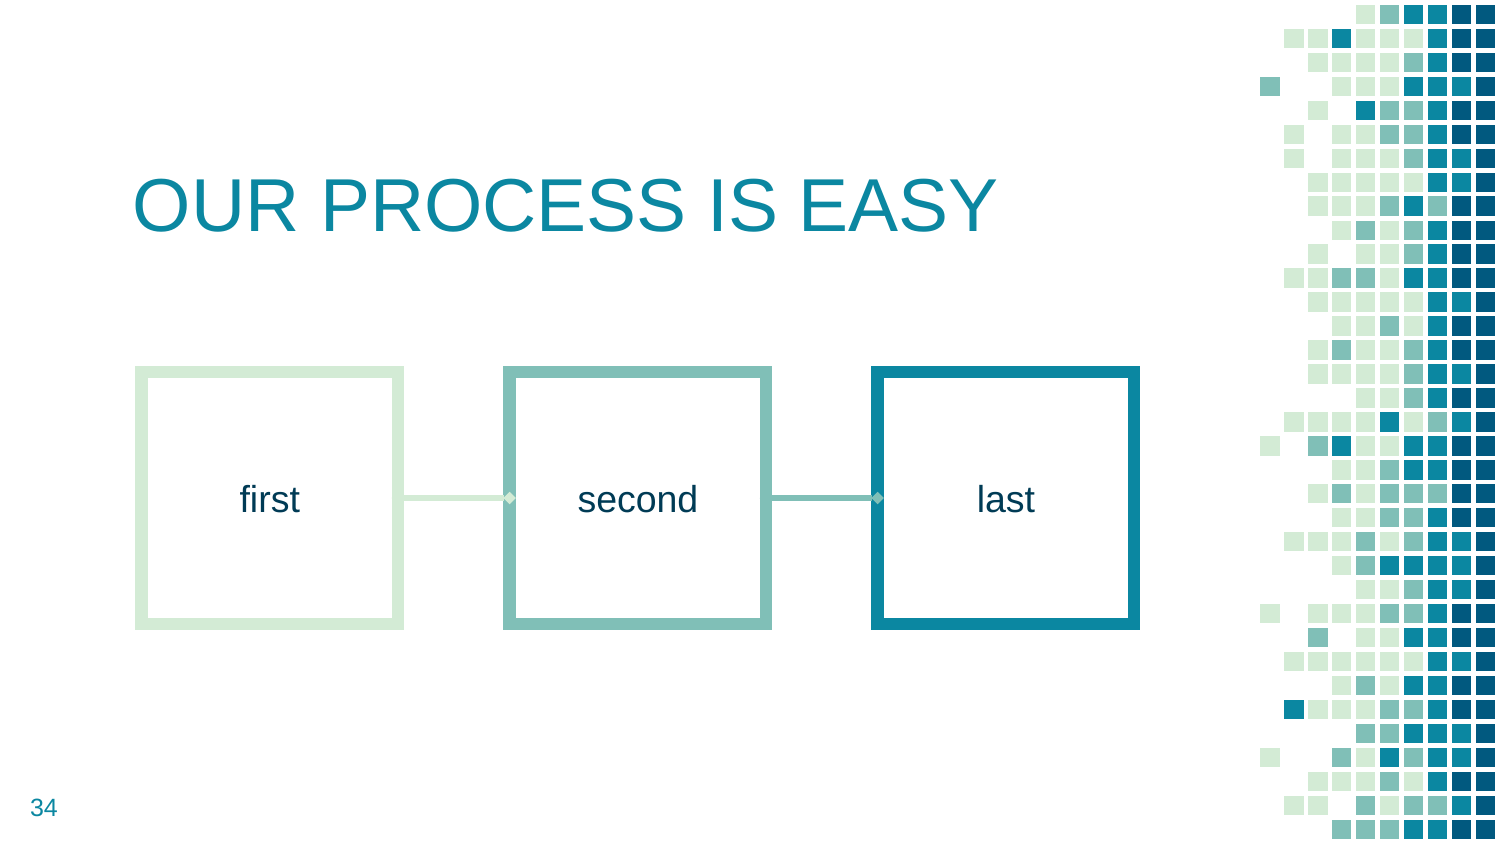

# OUR PROCESS IS EASY
first
last
second
34